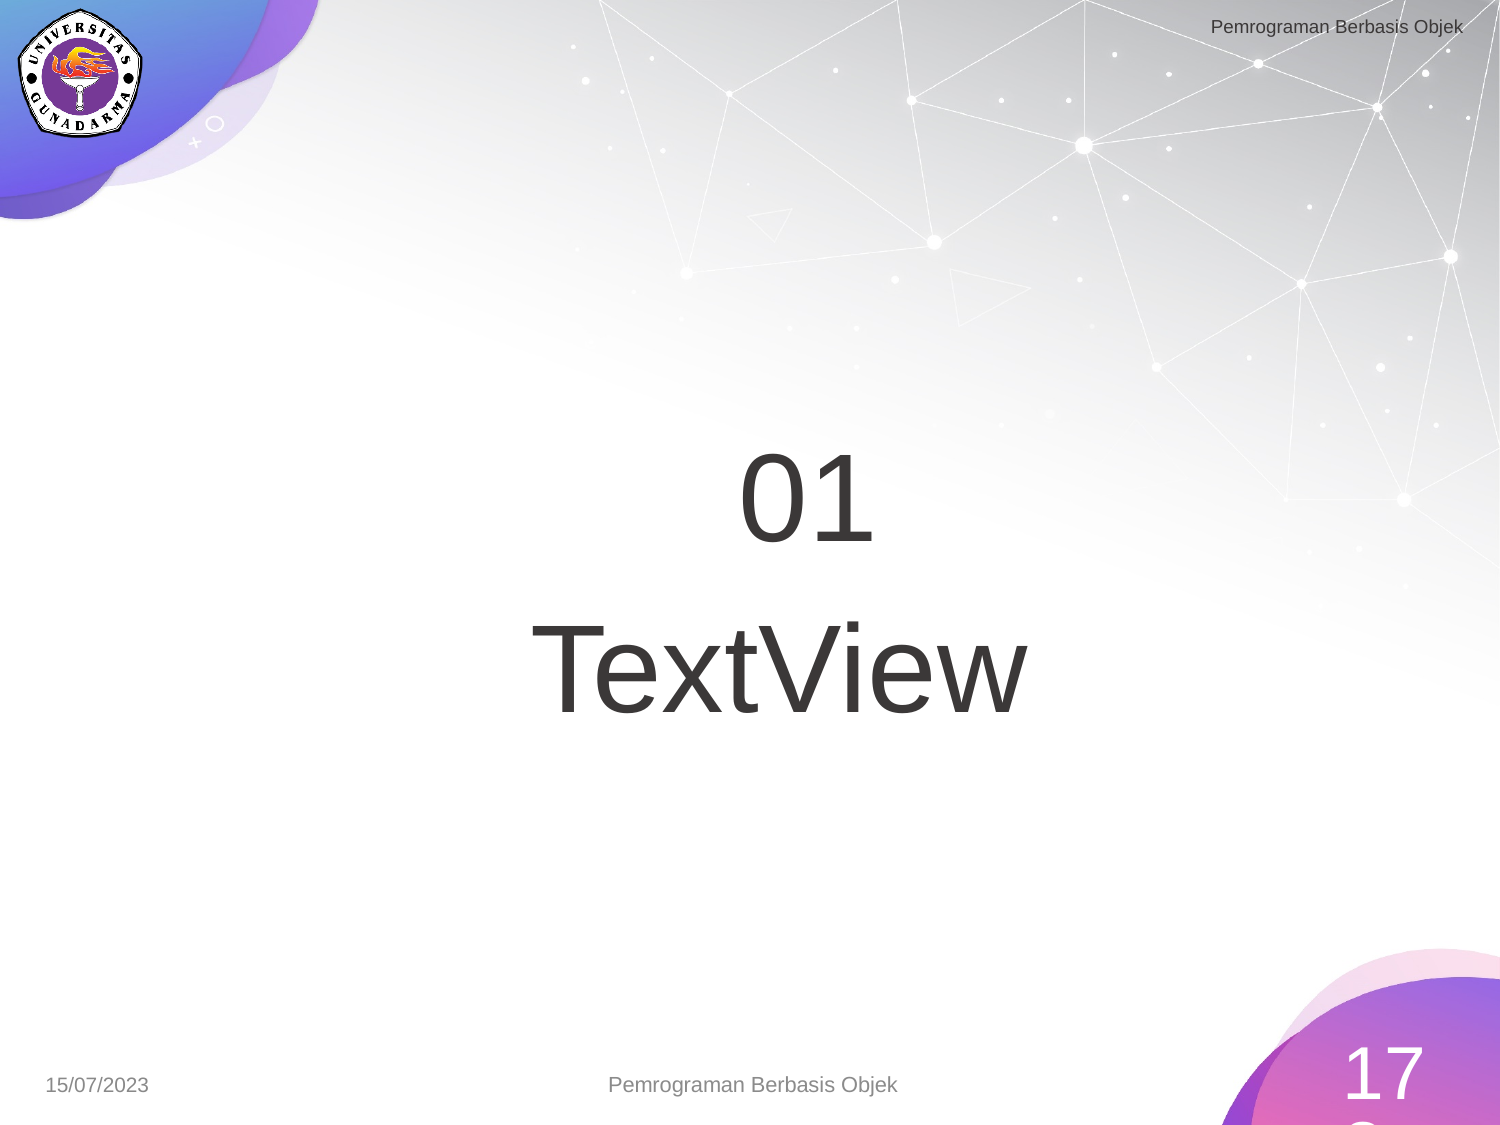

01
			 TextView
178
Pemrograman Berbasis Objek
15/07/2023